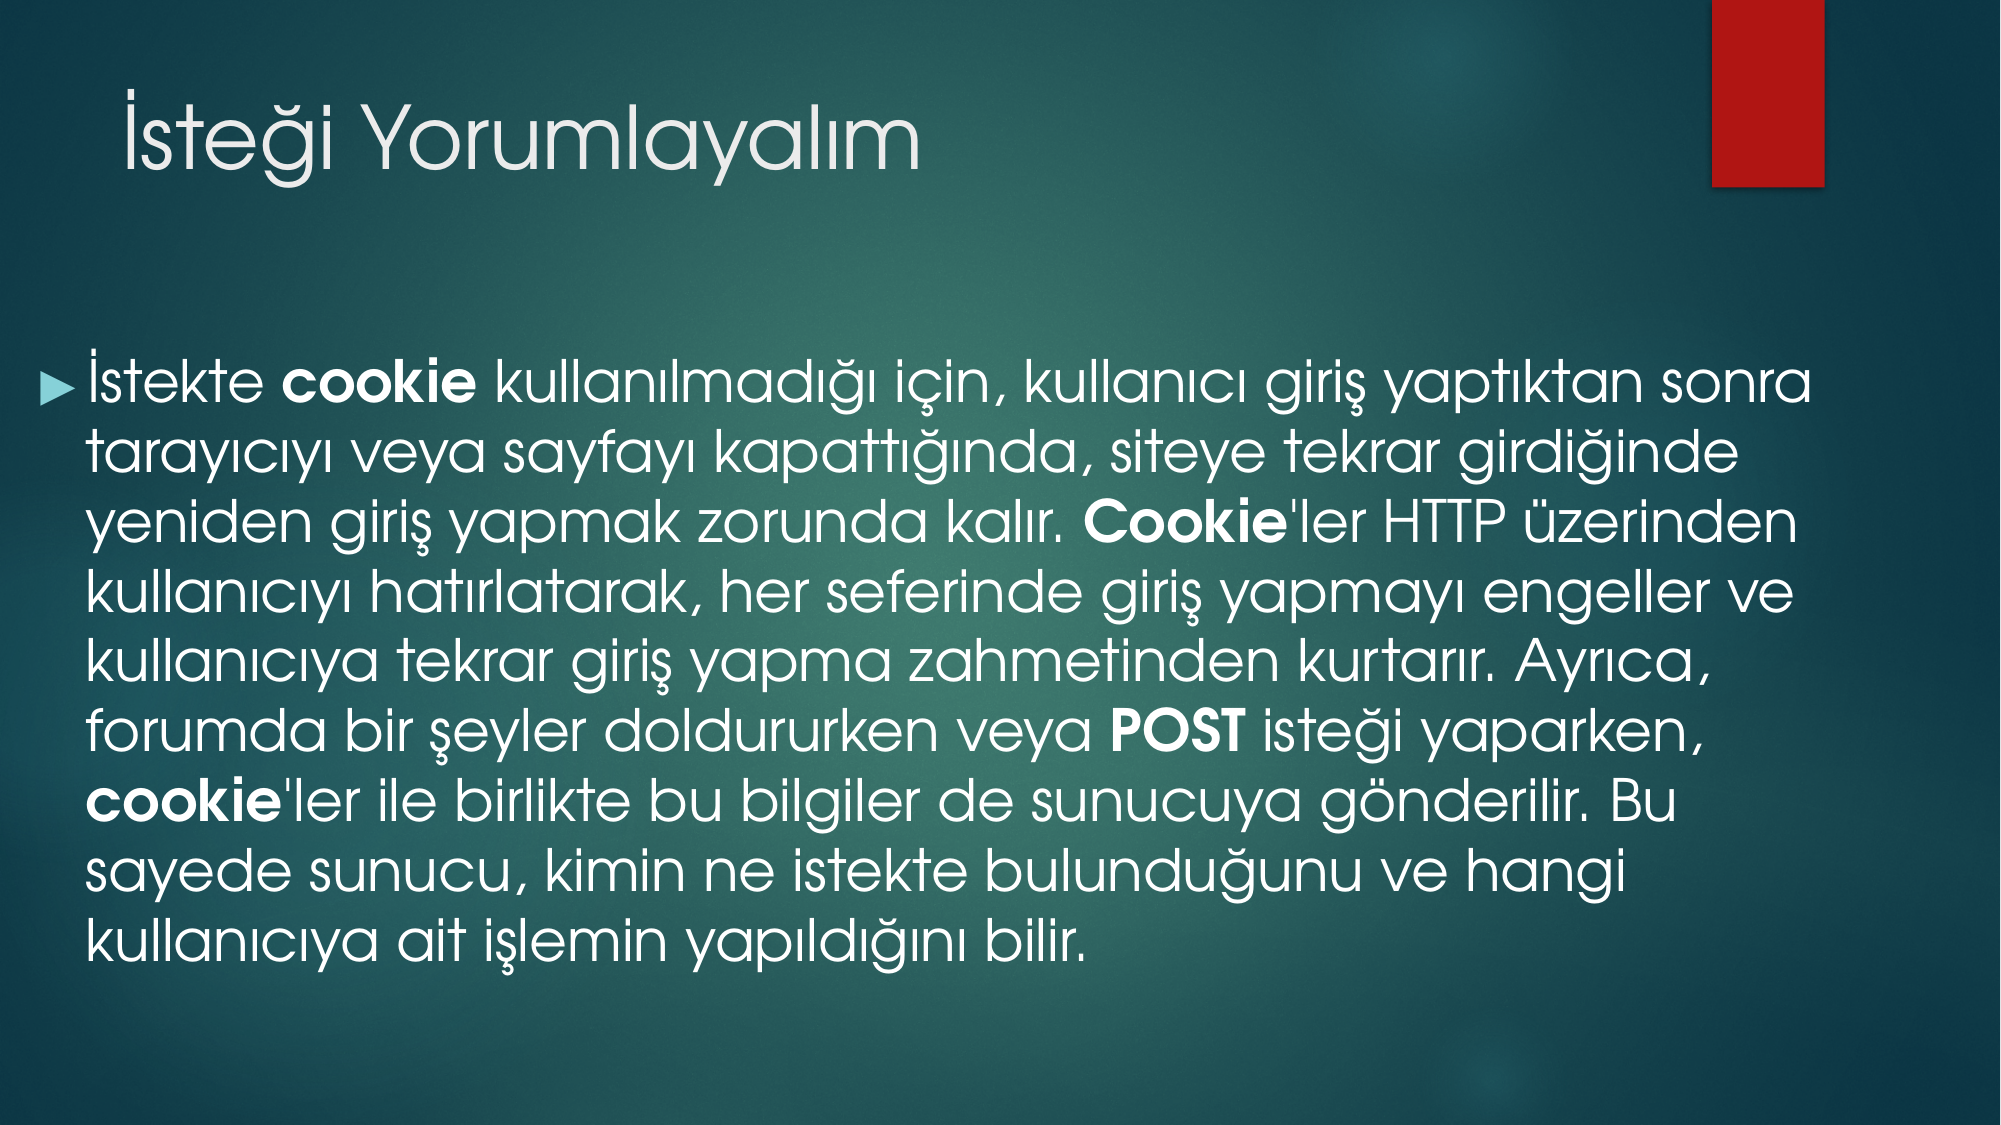

# İsteği Yorumlayalım
İstekte cookie kullanılmadığı için, kullanıcı giriş yaptıktan sonra tarayıcıyı veya sayfayı kapattığında, siteye tekrar girdiğinde yeniden giriş yapmak zorunda kalır. Cookie'ler HTTP üzerinden kullanıcıyı hatırlatarak, her seferinde giriş yapmayı engeller ve kullanıcıya tekrar giriş yapma zahmetinden kurtarır. Ayrıca, forumda bir şeyler doldururken veya POST isteği yaparken, cookie'ler ile birlikte bu bilgiler de sunucuya gönderilir. Bu sayede sunucu, kimin ne istekte bulunduğunu ve hangi kullanıcıya ait işlemin yapıldığını bilir.